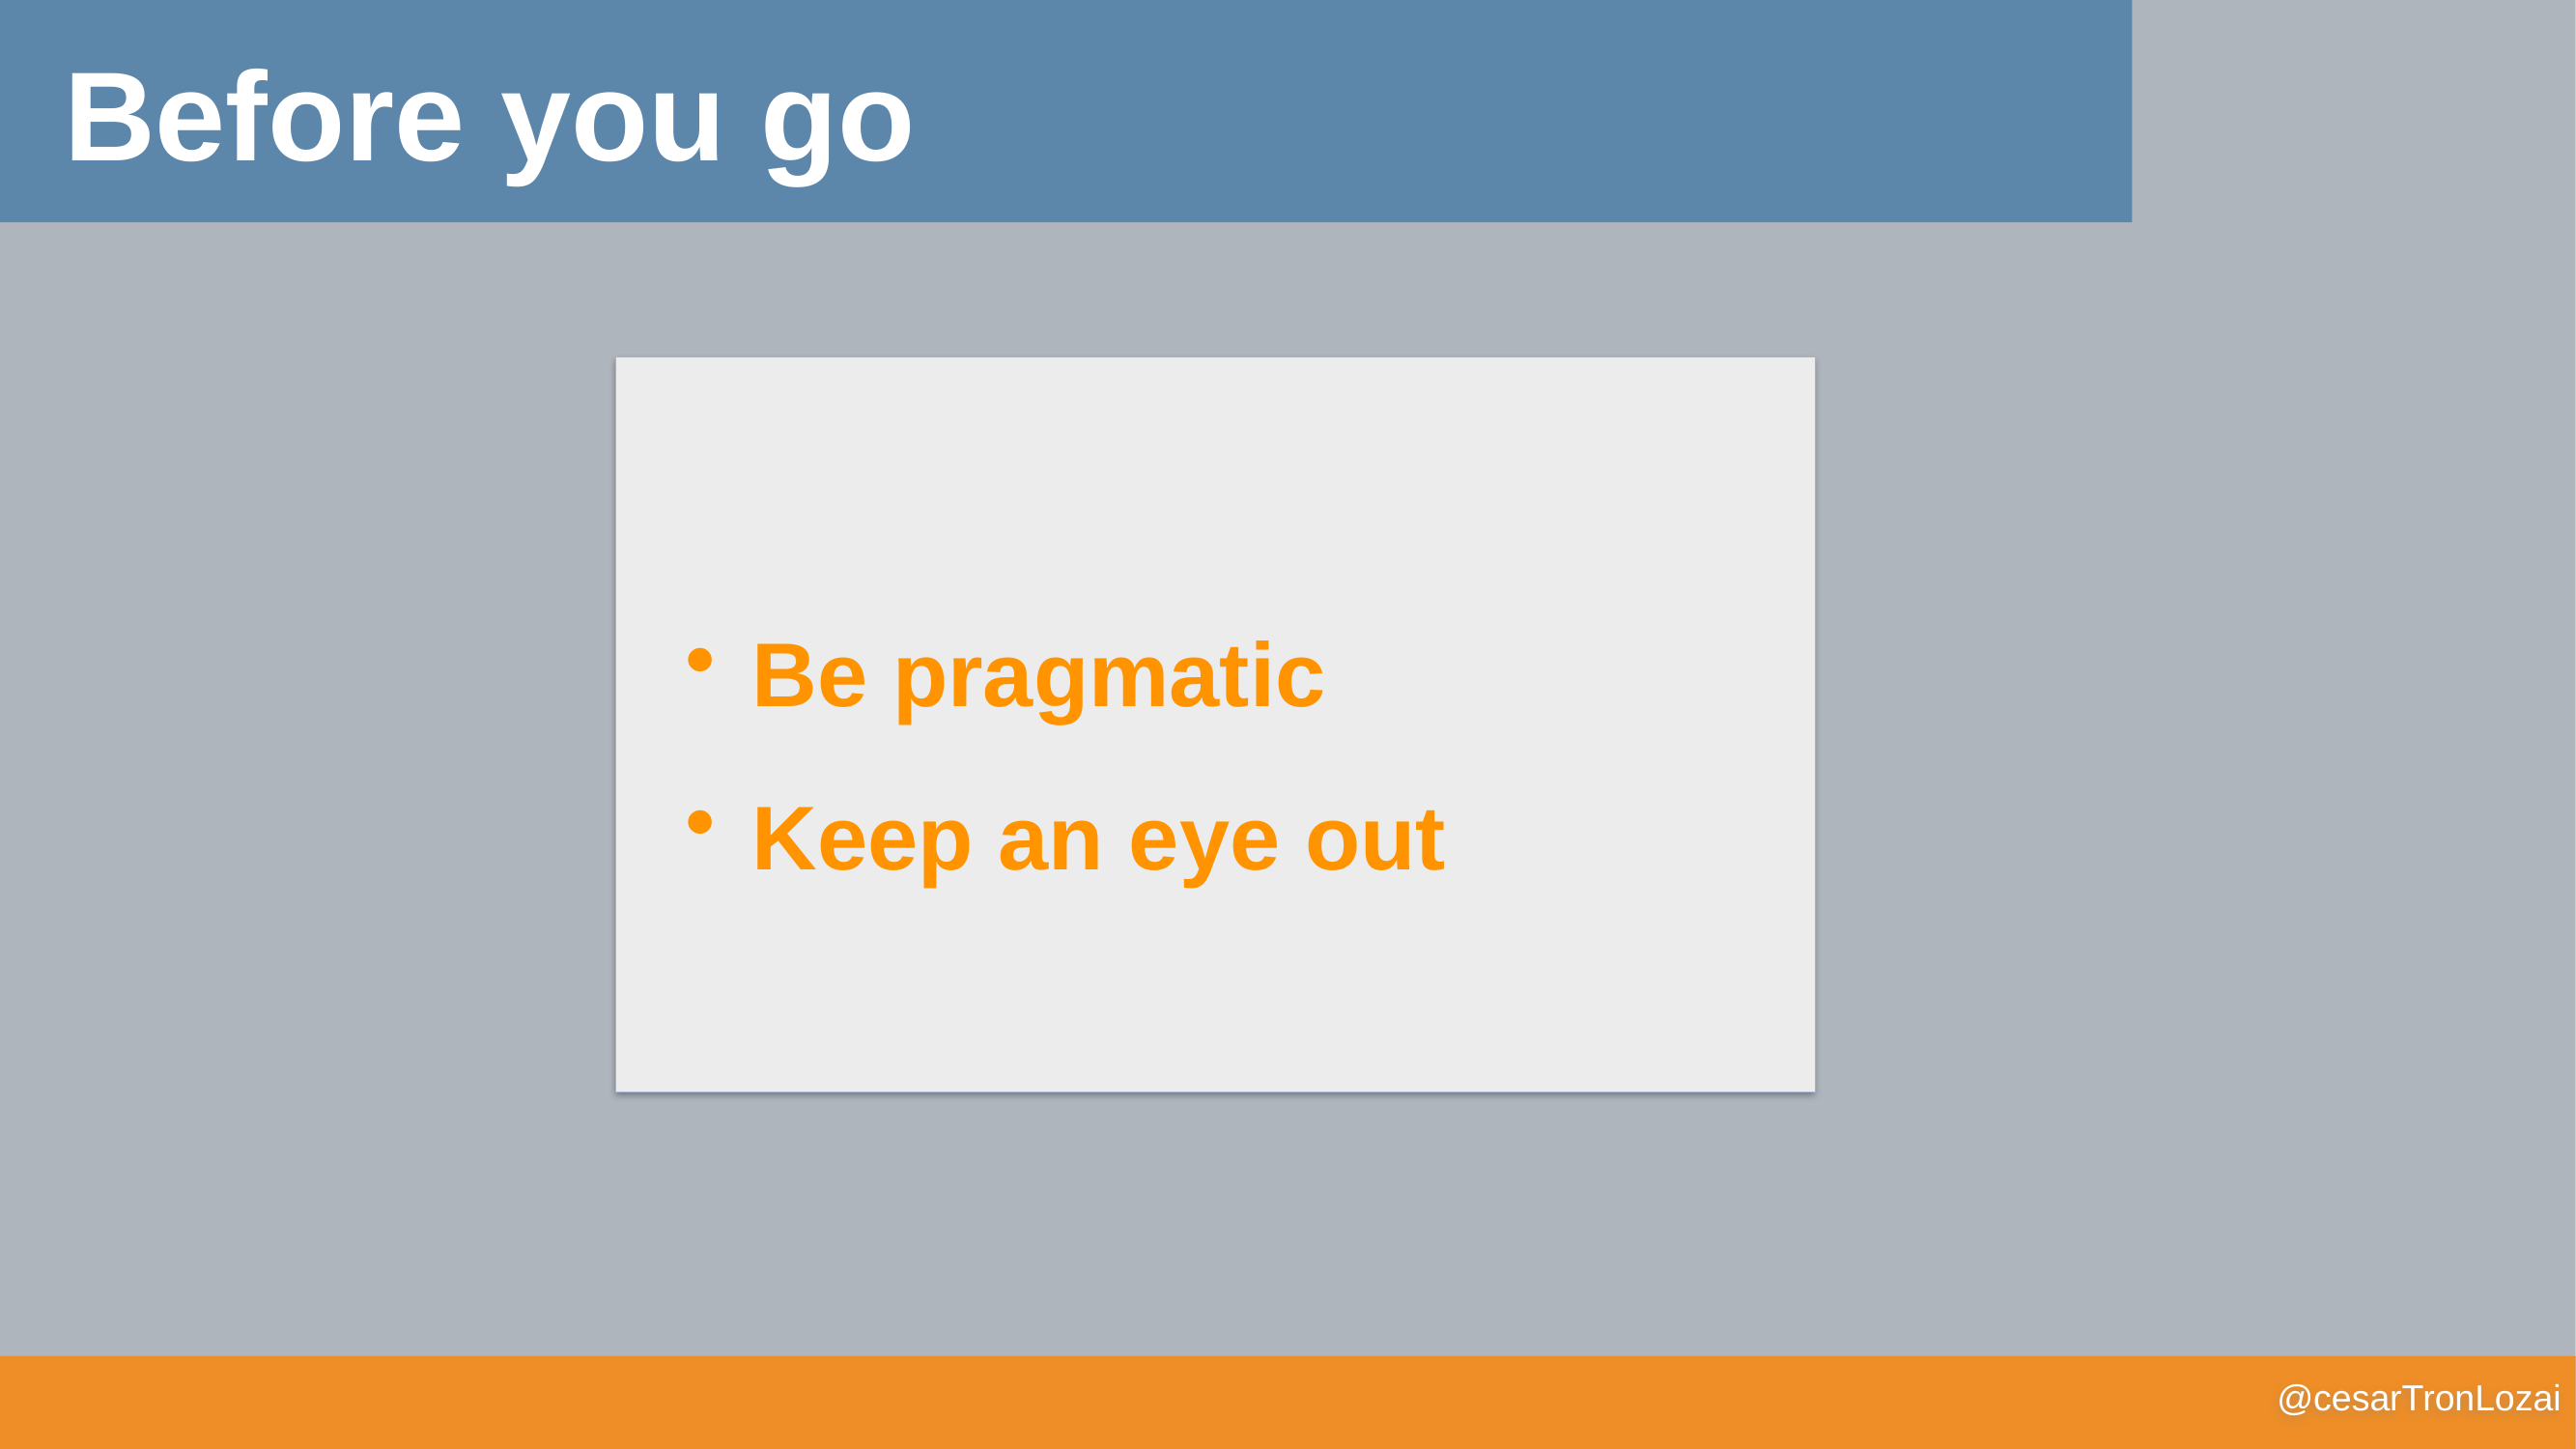

Before you go

Be pragmatic
Keep an eye out